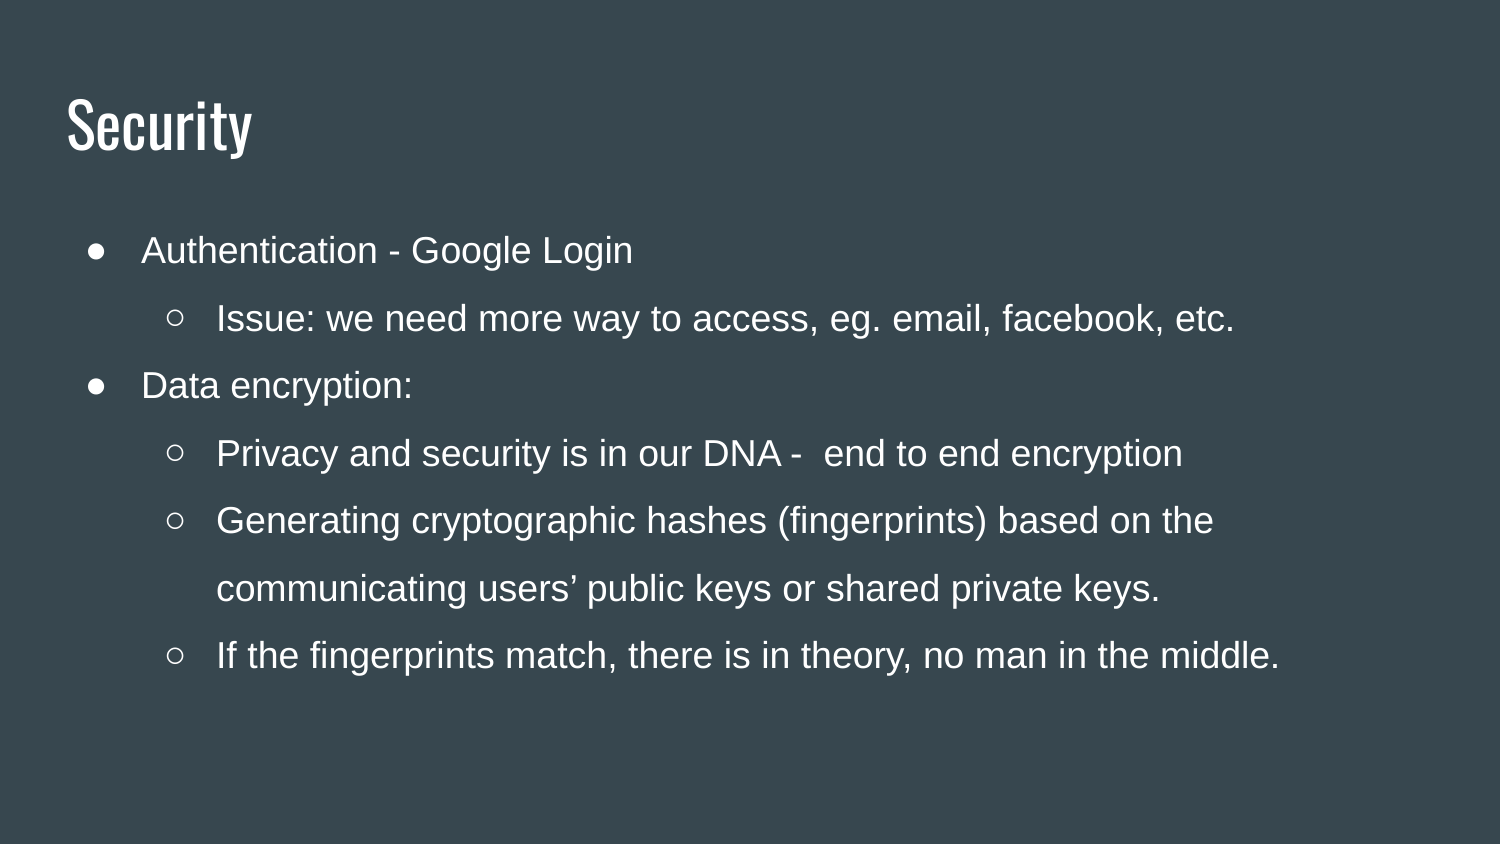

# Security
Authentication - Google Login
Issue: we need more way to access, eg. email, facebook, etc.
Data encryption:
Privacy and security is in our DNA -  end to end encryption
Generating cryptographic hashes (fingerprints) based on the communicating users’ public keys or shared private keys.
If the fingerprints match, there is in theory, no man in the middle.